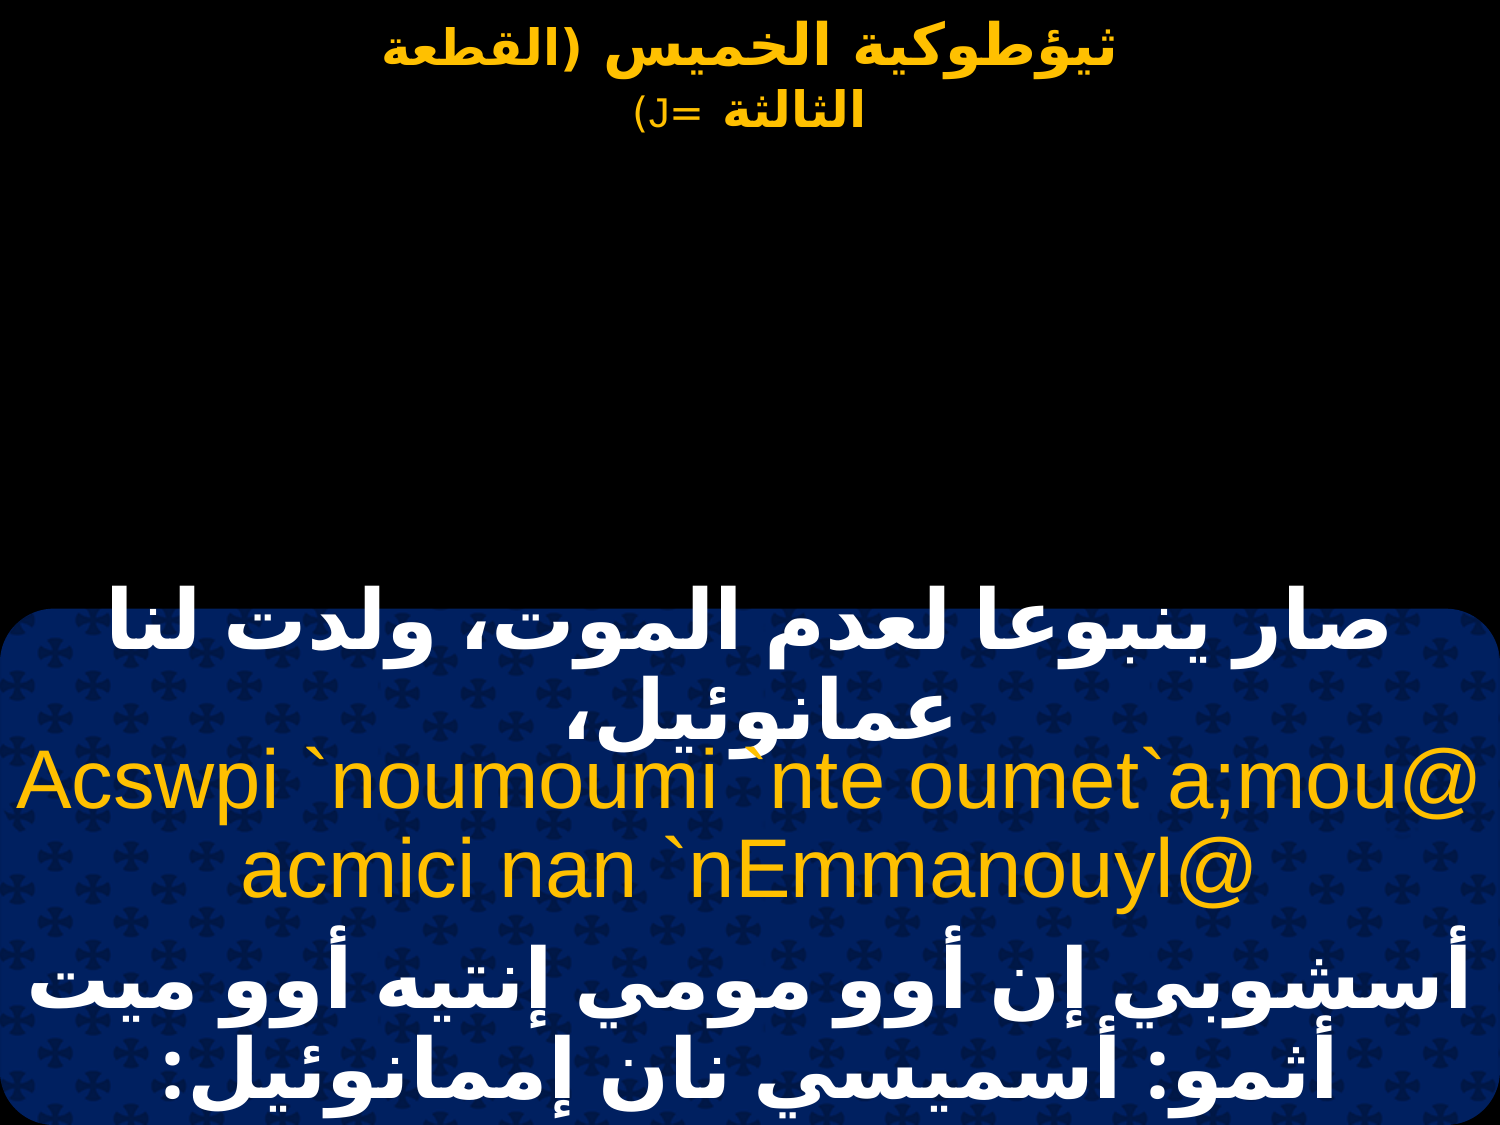

صار ينبوعا لعدم الموت، ولدت لنا عمانوئيل،
Acswpi `noumoumi `nte oumet`a;mou@ acmici nan `nEmmanouyl@
أسشوبي إن أوو مومي إنتيه أوو ميت أثمو: أسميسي نان إممانوئيل: